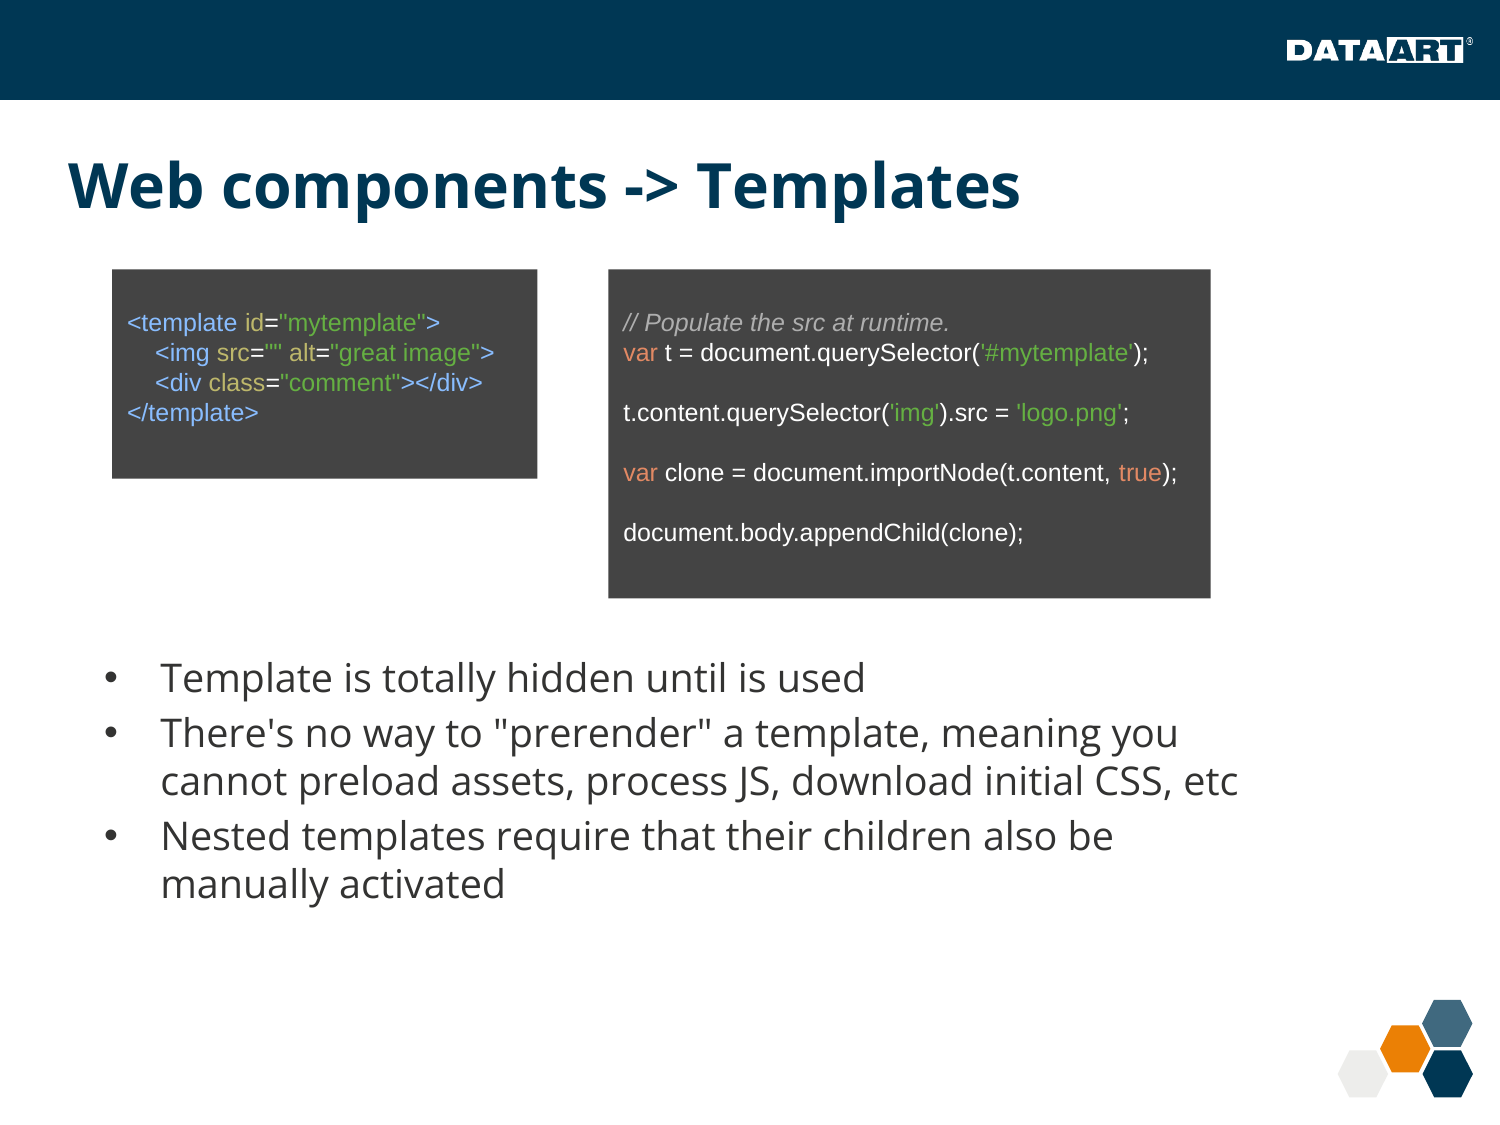

# Web components -> Templates

// Populate the src at runtime.
var t = document.querySelector('#mytemplate');

t.content.querySelector('img').src = 'logo.png';

var clone = document.importNode(t.content, true);

document.body.appendChild(clone);

<template id="mytemplate">
    <img src="" alt="great image">
    <div class="comment"></div>
</template>
Template is totally hidden until is used
There's no way to "prerender" a template, meaning you cannot preload assets, process JS, download initial CSS, etc
Nested templates require that their children also be manually activated